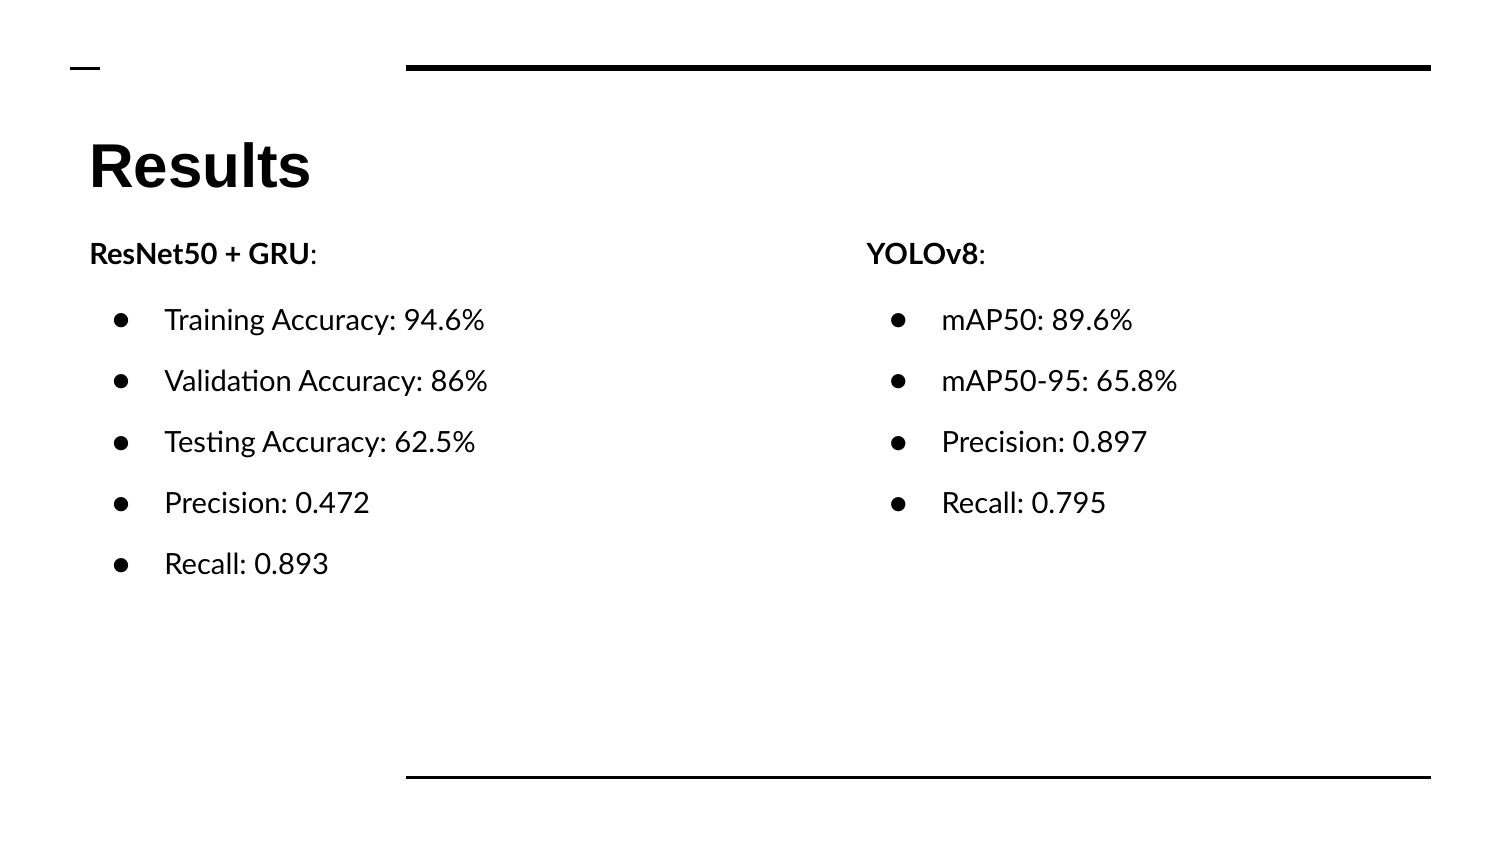

# Results
ResNet50 + GRU:
Training Accuracy: 94.6%
Validation Accuracy: 86%
Testing Accuracy: 62.5%
Precision: 0.472
Recall: 0.893

YOLOv8:
mAP50: 89.6%
mAP50-95: 65.8%
Precision: 0.897
Recall: 0.795